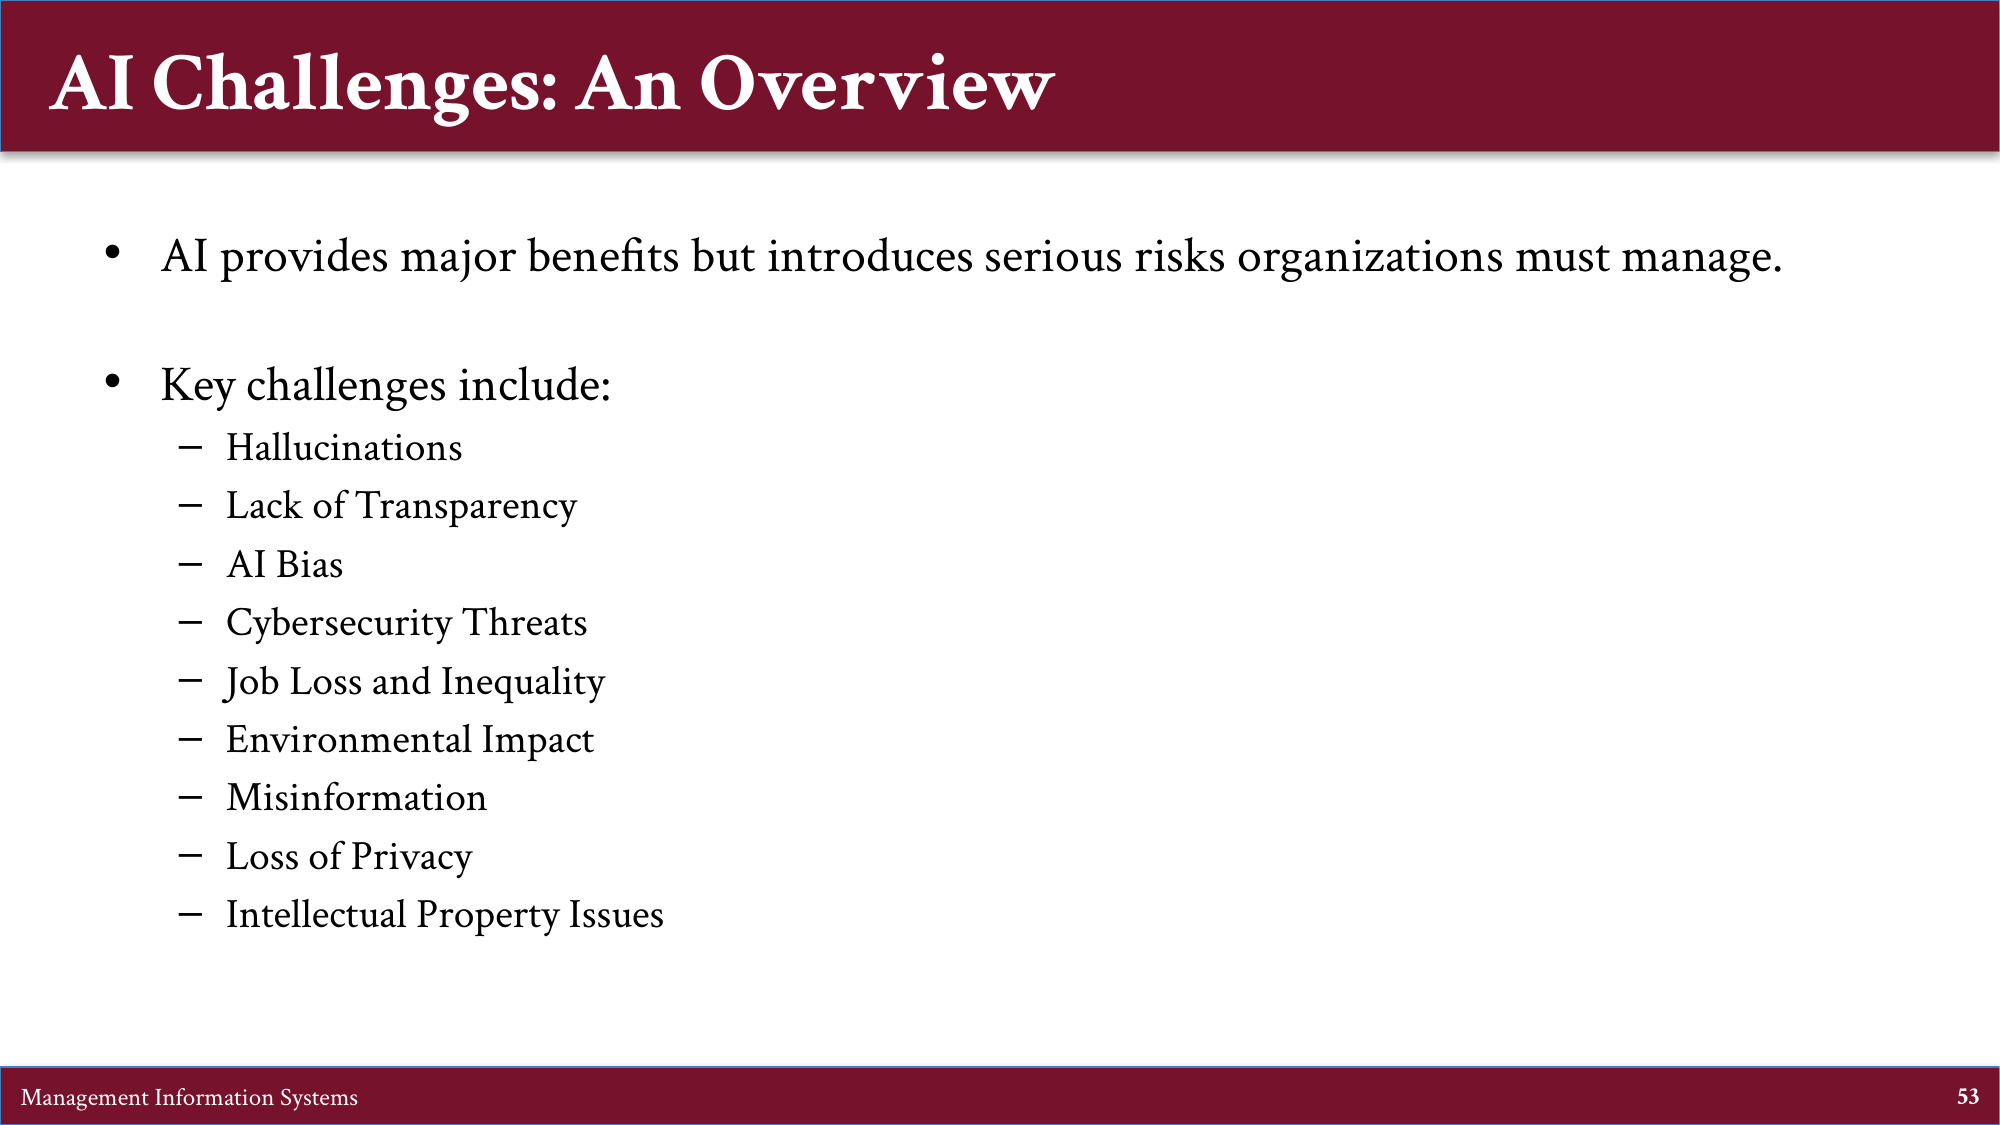

# AI Challenges: An Overview
AI provides major benefits but introduces serious risks organizations must manage.

Key challenges include:
Hallucinations
Lack of Transparency
AI Bias
Cybersecurity Threats
Job Loss and Inequality
Environmental Impact
Misinformation
Loss of Privacy
Intellectual Property Issues

 Management Information Systems
53